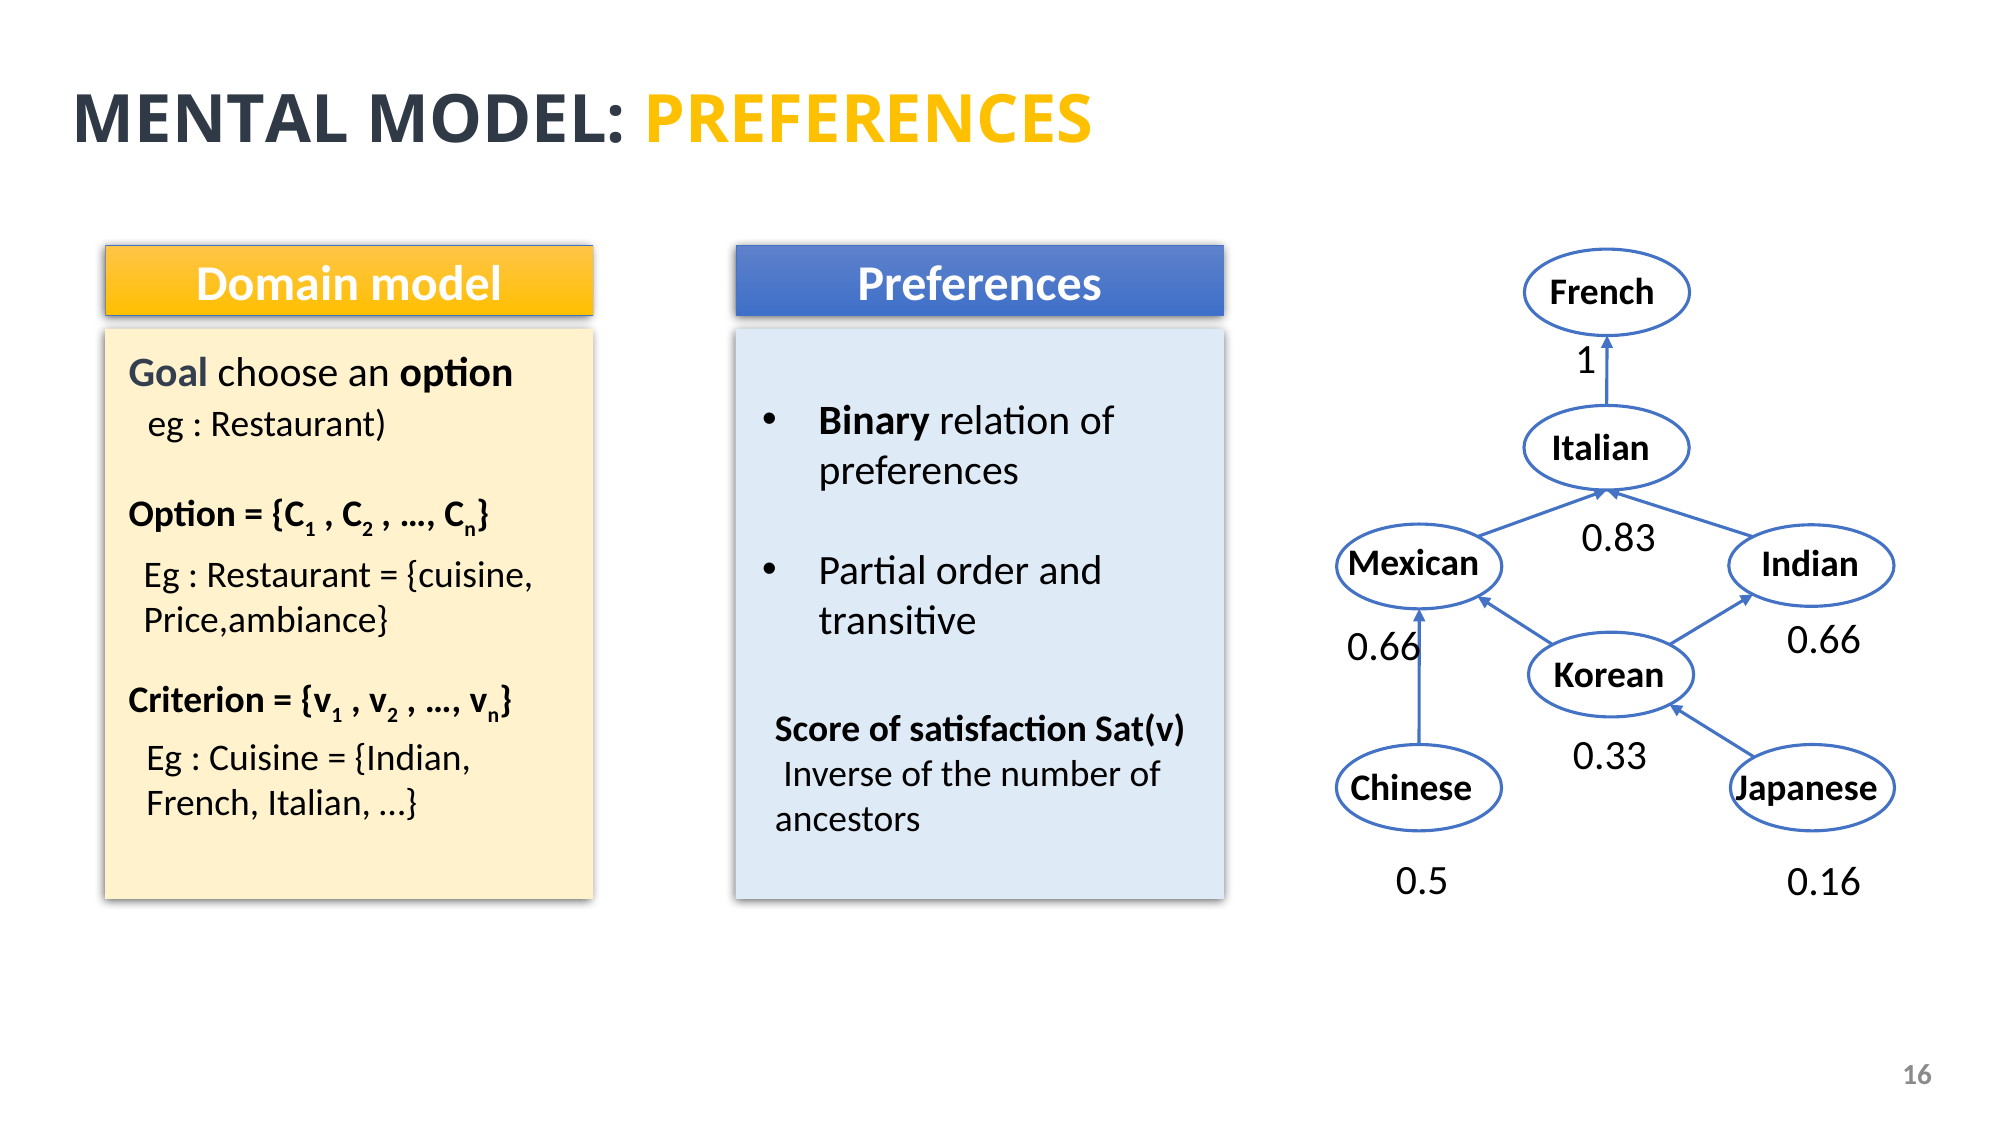

# Mental model: PREFERENCES
Domain model

Goal choose an option
  eg : Restaurant)

Option = {C1 , C2 , …, Cn}

Criterion = {v1 , v2 , …, vn}

Eg : Restaurant = {cuisine, Price,ambiance}
Eg : Cuisine = {Indian, French, Italian, …}
Preferences

French
1
Binary relation of preferences

Partial order and transitive

Italian
0.83

Mexican
Indian
0.66
0.66

Korean
Score of satisfaction Sat(v)
 Inverse of the number of ancestors
0.33

Chinese
Japanese
0.5
0.16
16